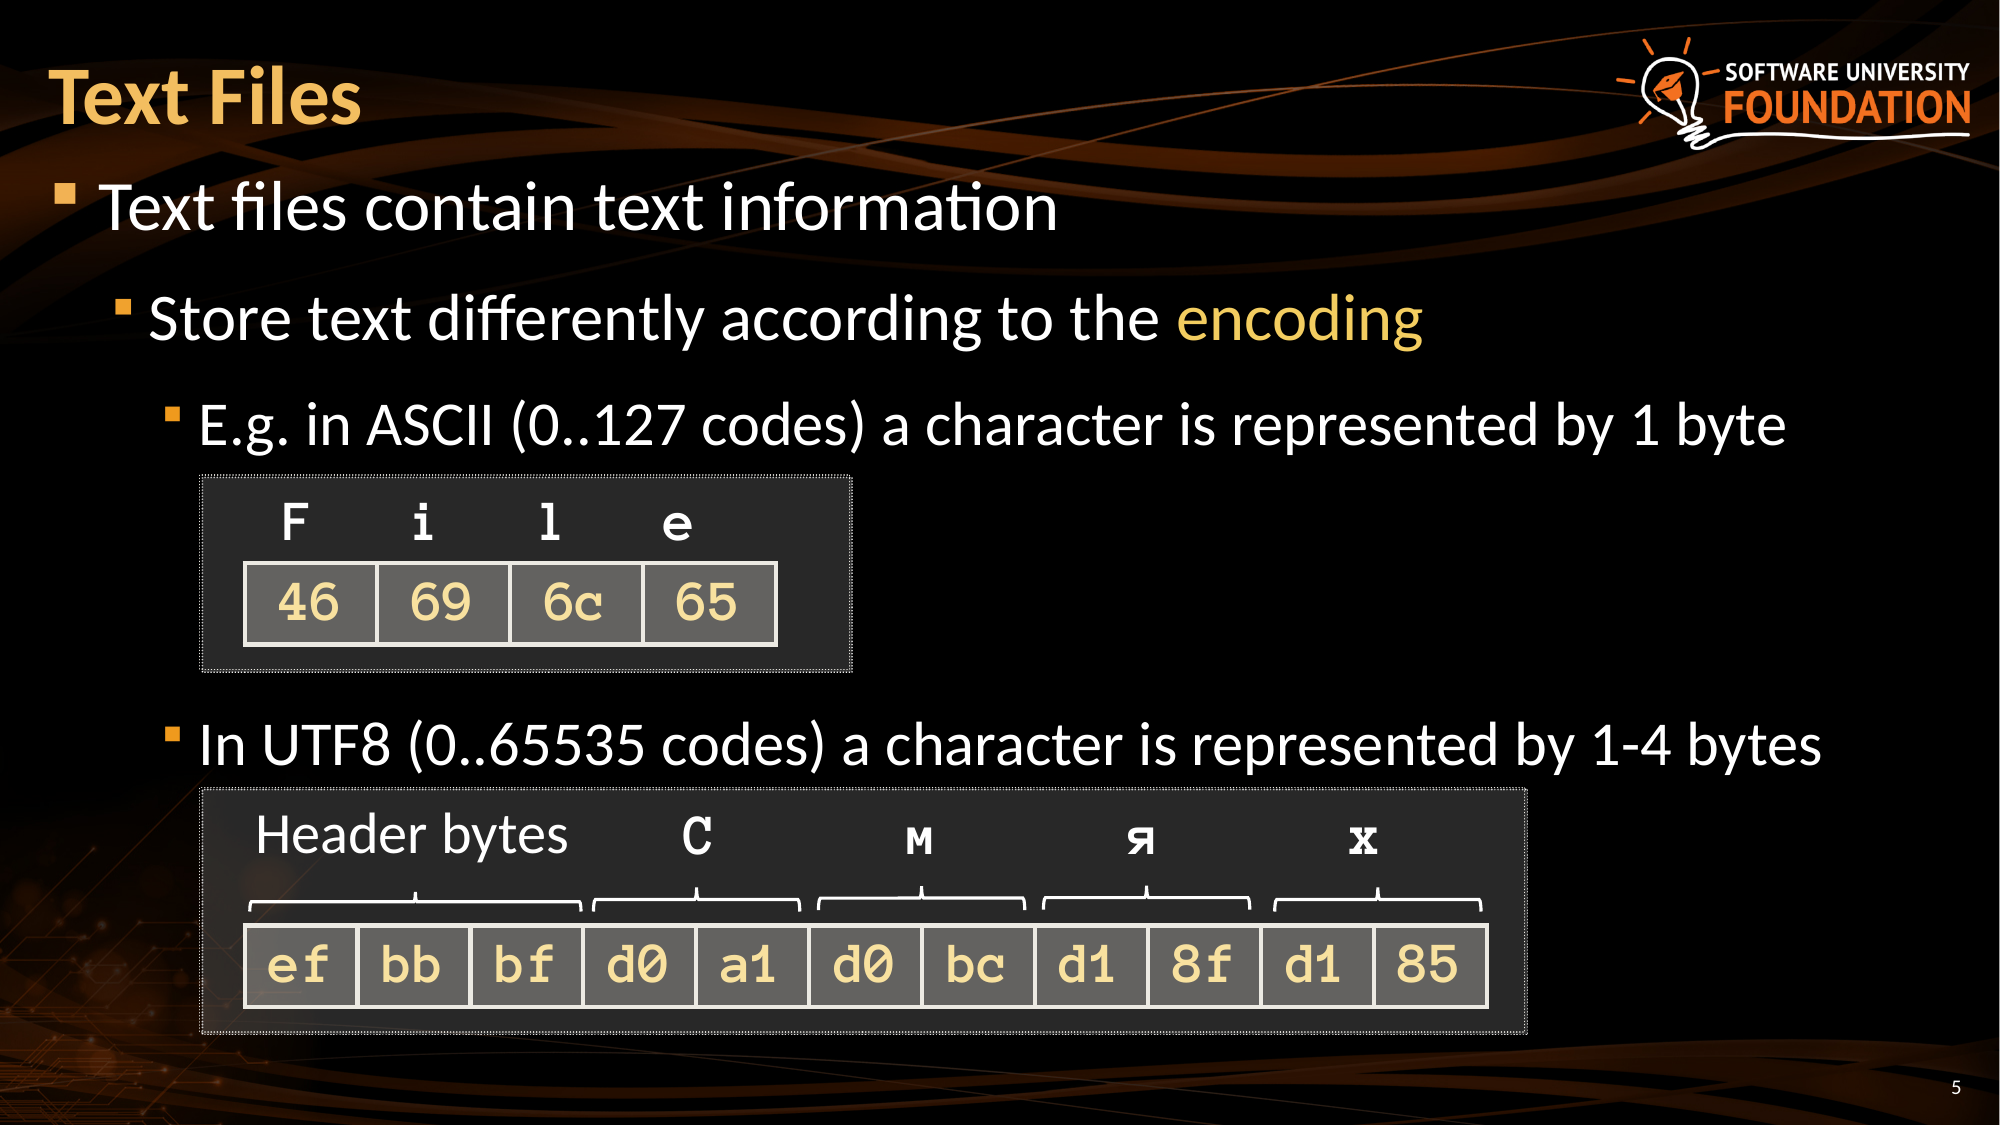

# Text Files
Text files contain text information
Store text differently according to the encoding
E.g. in ASCII (0..127 codes) a character is represented by 1 byte

In UTF8 (0..65535 codes) a character is represented by 1-4 bytes

 F   i   l   e

| 46 | 69 | 6c | 65 |
| --- | --- | --- | --- |

Header bytes
   С      м      я      х

| ef | bb | bf | d0 | a1 | d0 | bc | d1 | 8f | d1 | 85 |
| --- | --- | --- | --- | --- | --- | --- | --- | --- | --- | --- |
5